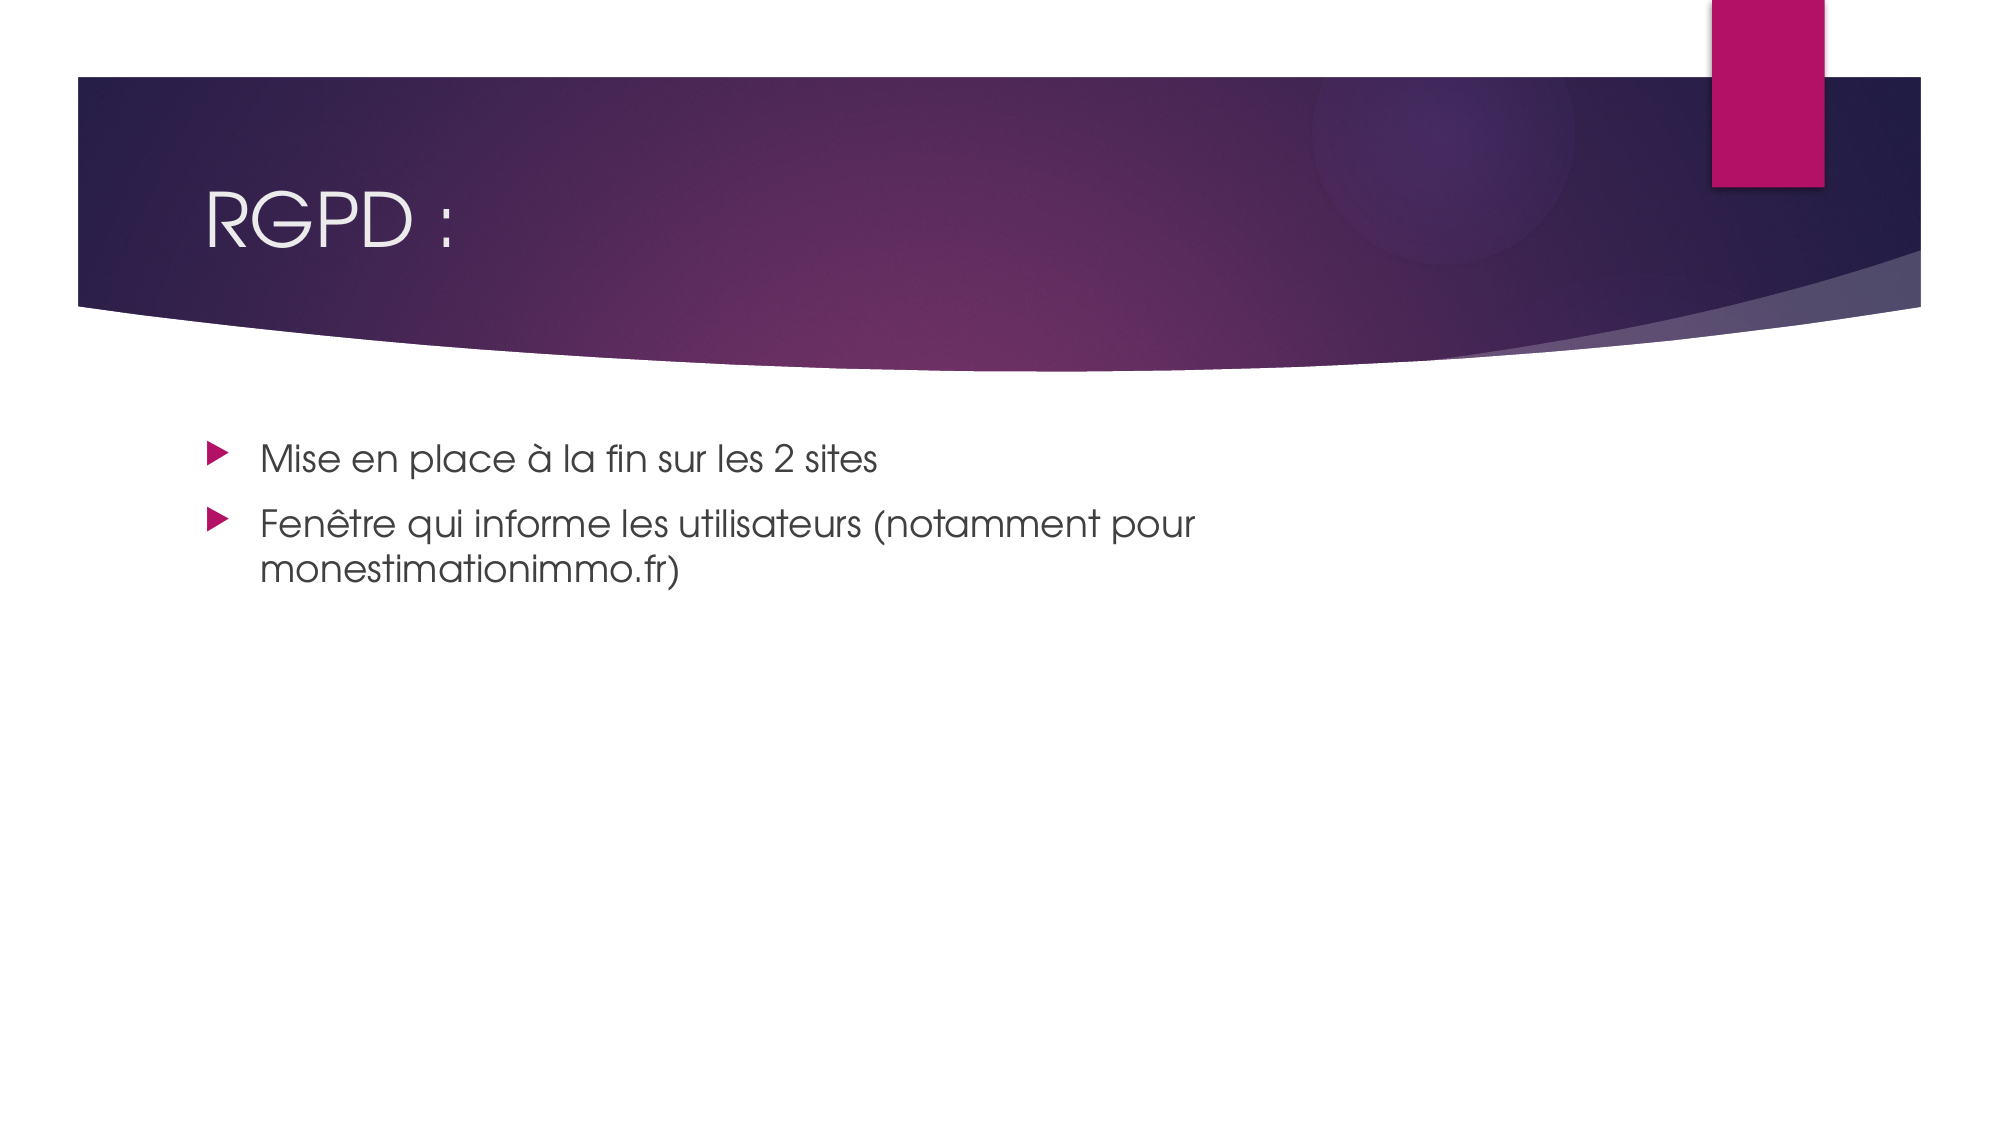

# RGPD :
Mise en place à la fin sur les 2 sites
Fenêtre qui informe les utilisateurs (notamment pour monestimationimmo.fr)